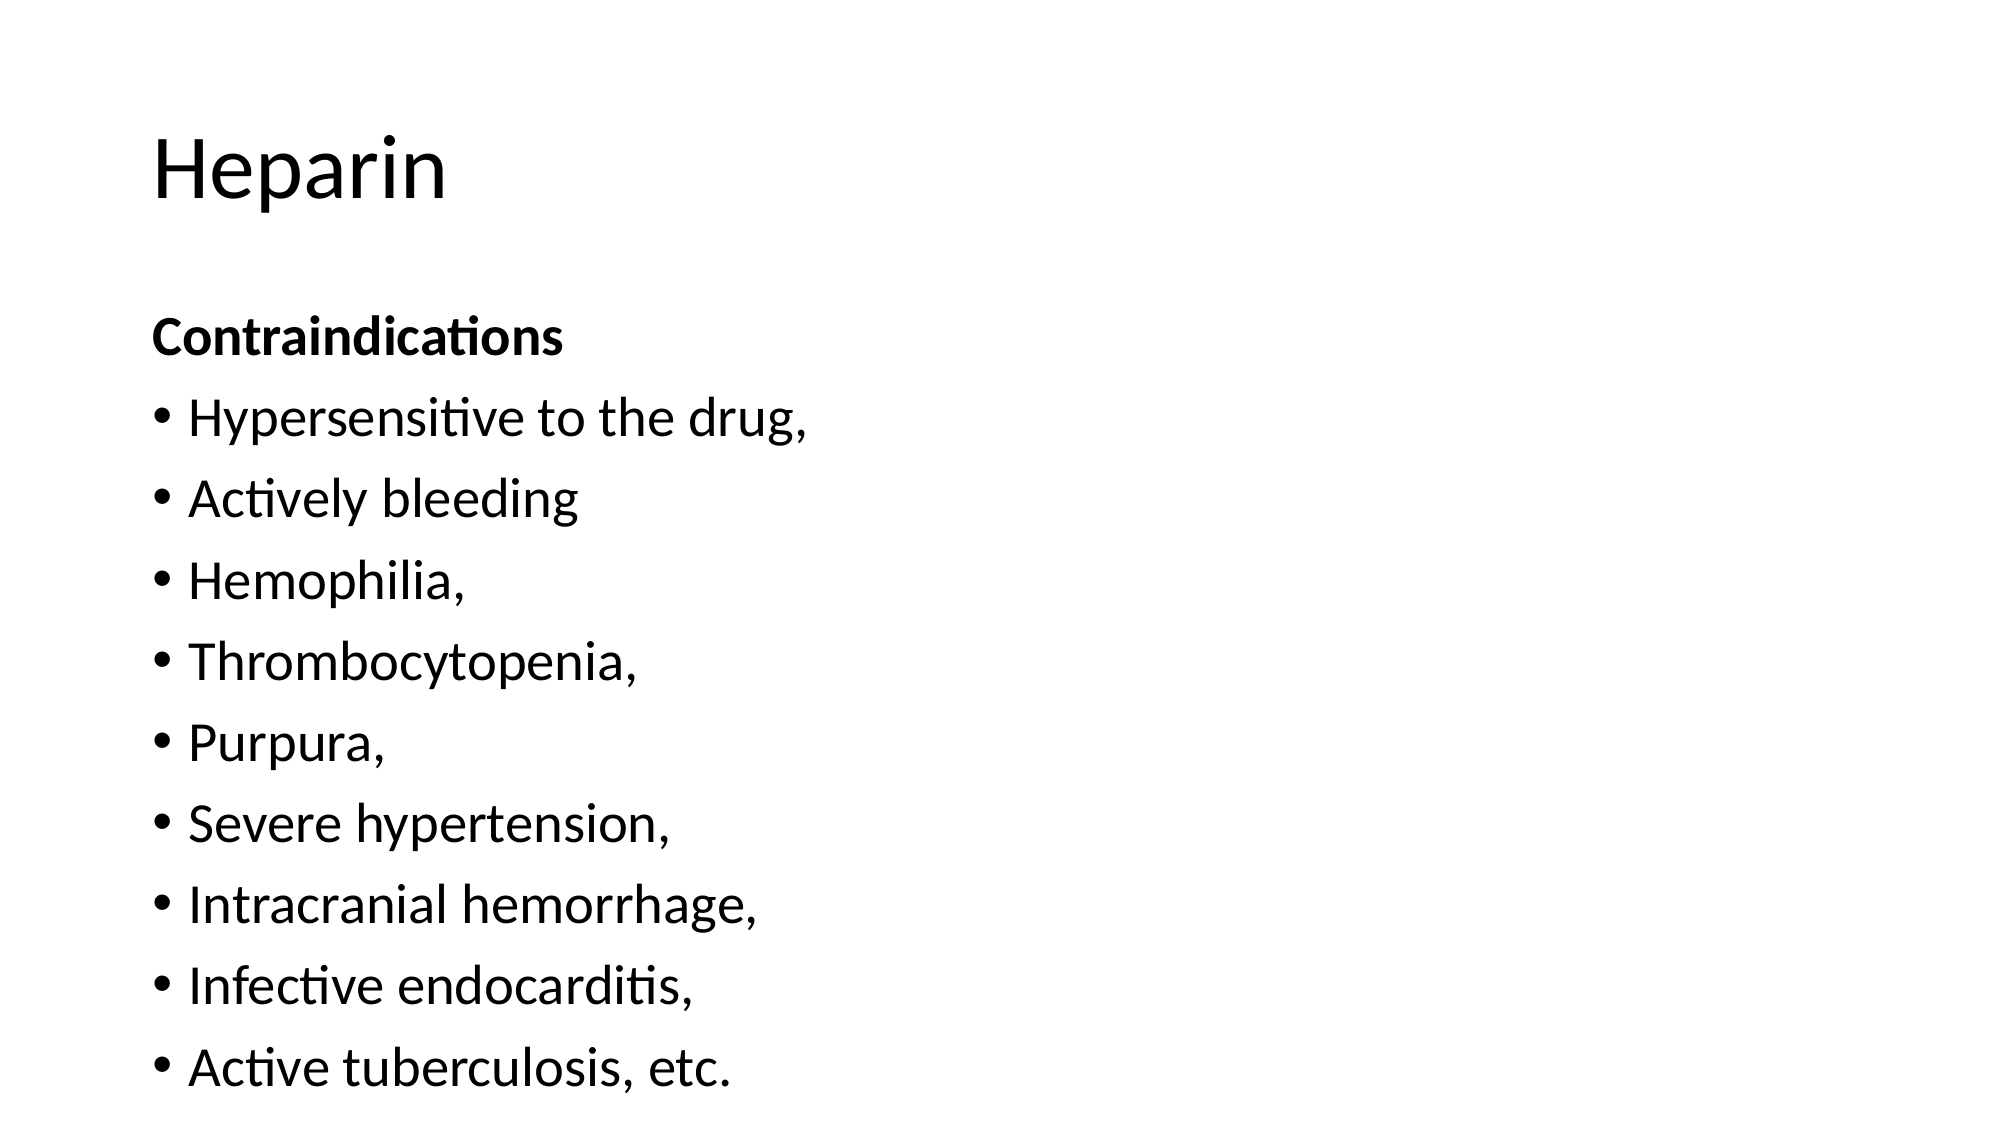

# Heparin
Contraindications
Hypersensitive to the drug,
Actively bleeding
Hemophilia,
Thrombocytopenia,
Purpura,
Severe hypertension,
Intracranial hemorrhage,
Infective endocarditis,
Active tuberculosis, etc.